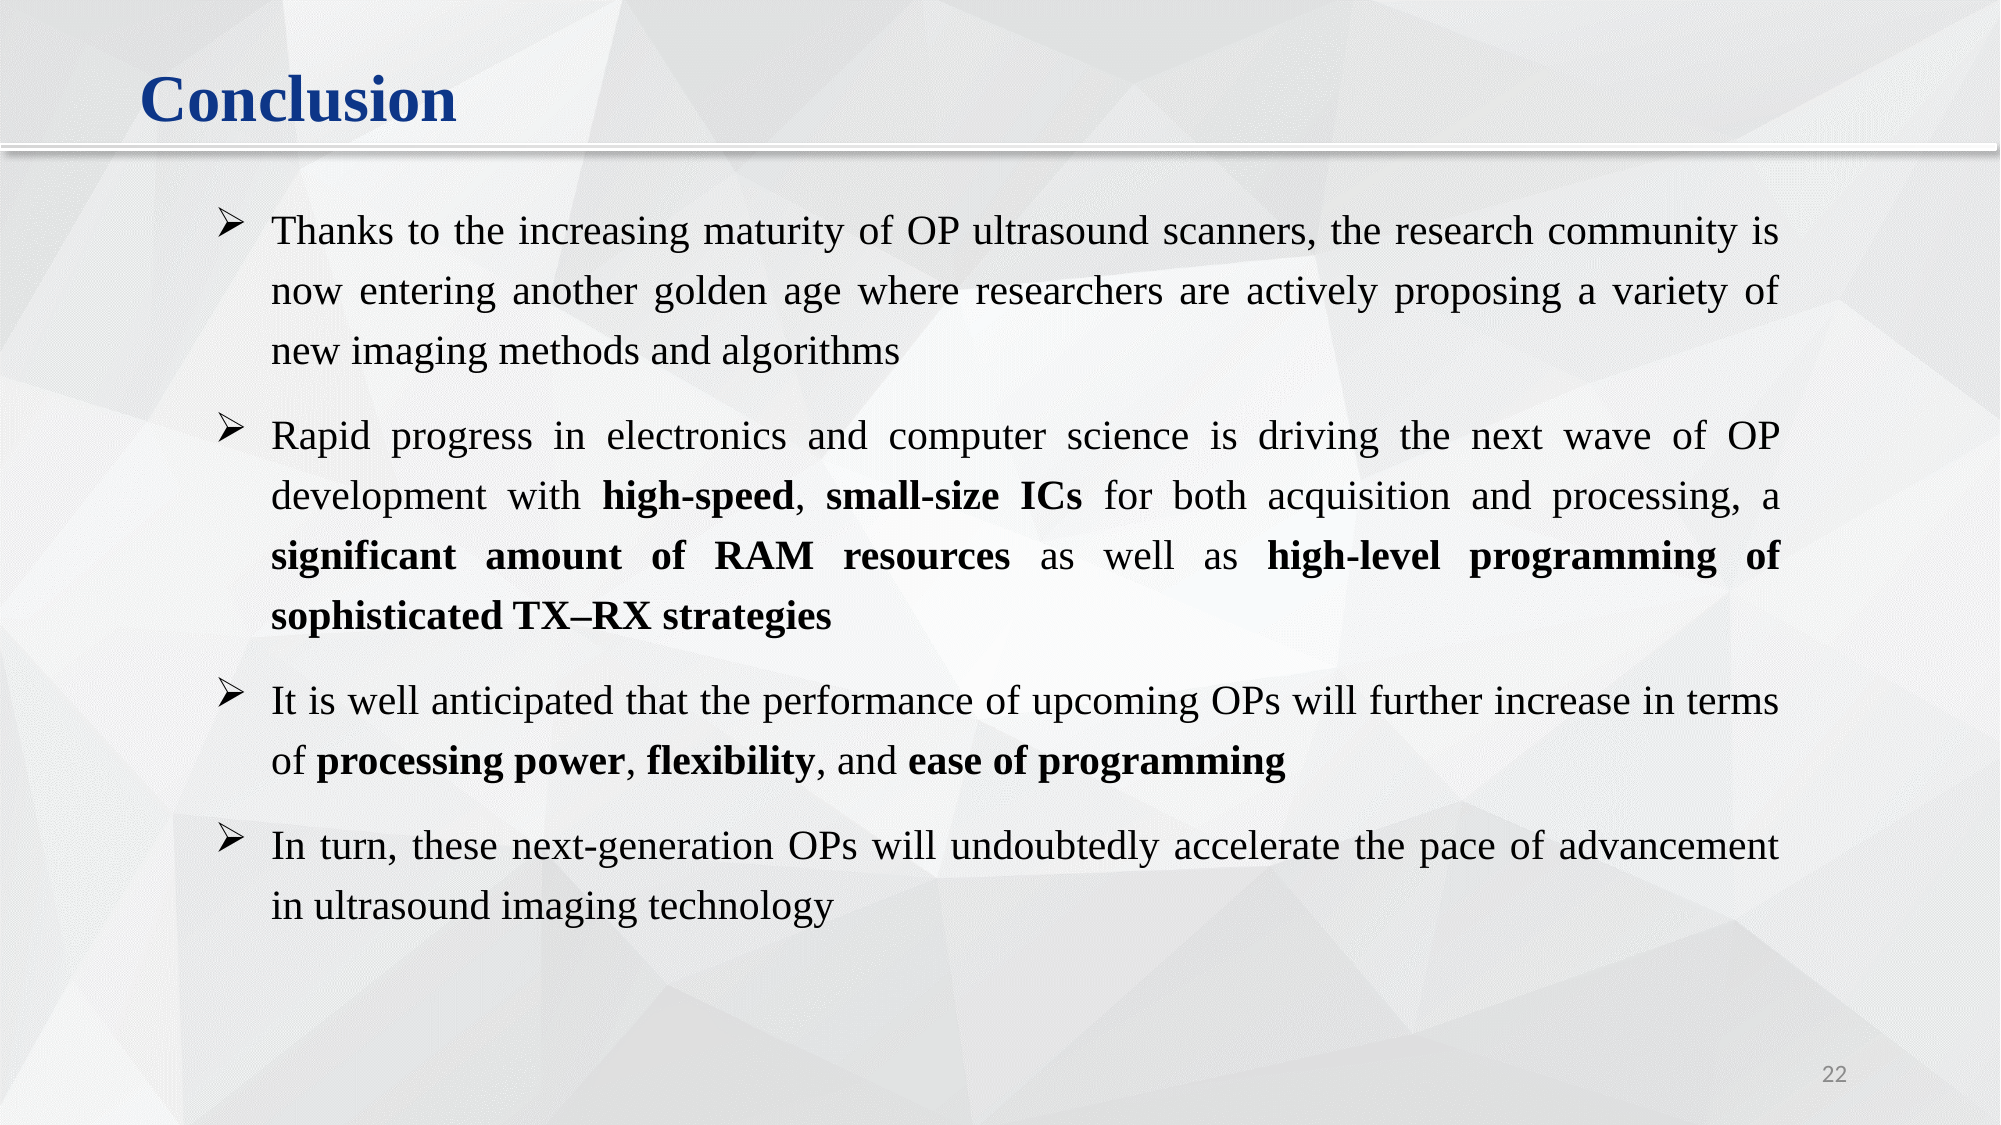

Conclusion

Thanks to the increasing maturity of OP ultrasound scanners, the research community is now entering another golden age where researchers are actively proposing a variety of new imaging methods and algorithms
Rapid progress in electronics and computer science is driving the next wave of OP development with high-speed, small-size ICs for both acquisition and processing, a significant amount of RAM resources as well as high-level programming of sophisticated TX–RX strategies
It is well anticipated that the performance of upcoming OPs will further increase in terms of processing power, flexibility, and ease of programming
In turn, these next-generation OPs will undoubtedly accelerate the pace of advancement in ultrasound imaging technology
22